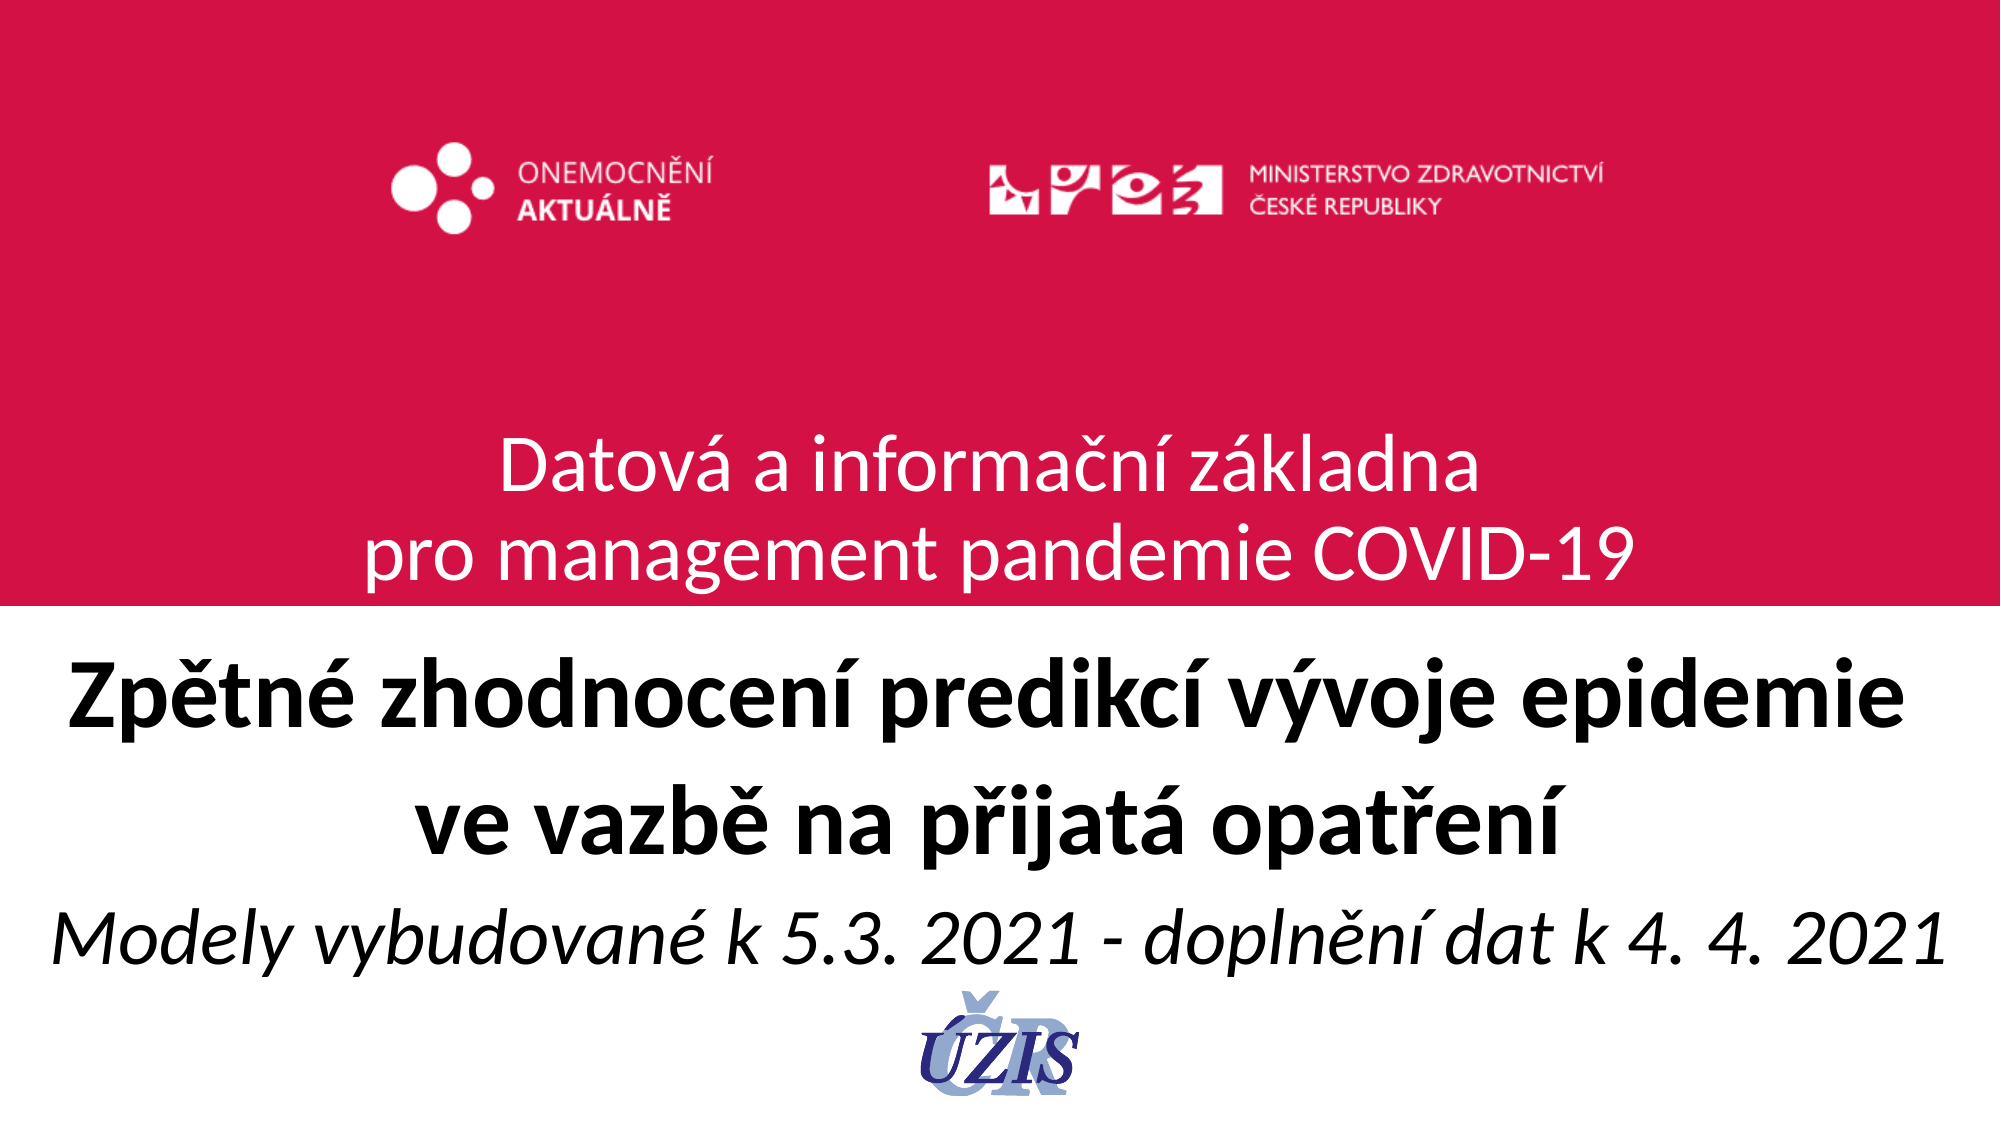

# Datová a informační základna pro management pandemie COVID-19
Zpětné zhodnocení predikcí vývoje epidemie
ve vazbě na přijatá opatření
Modely vybudované k 5.3. 2021 - doplnění dat k 4. 4. 2021